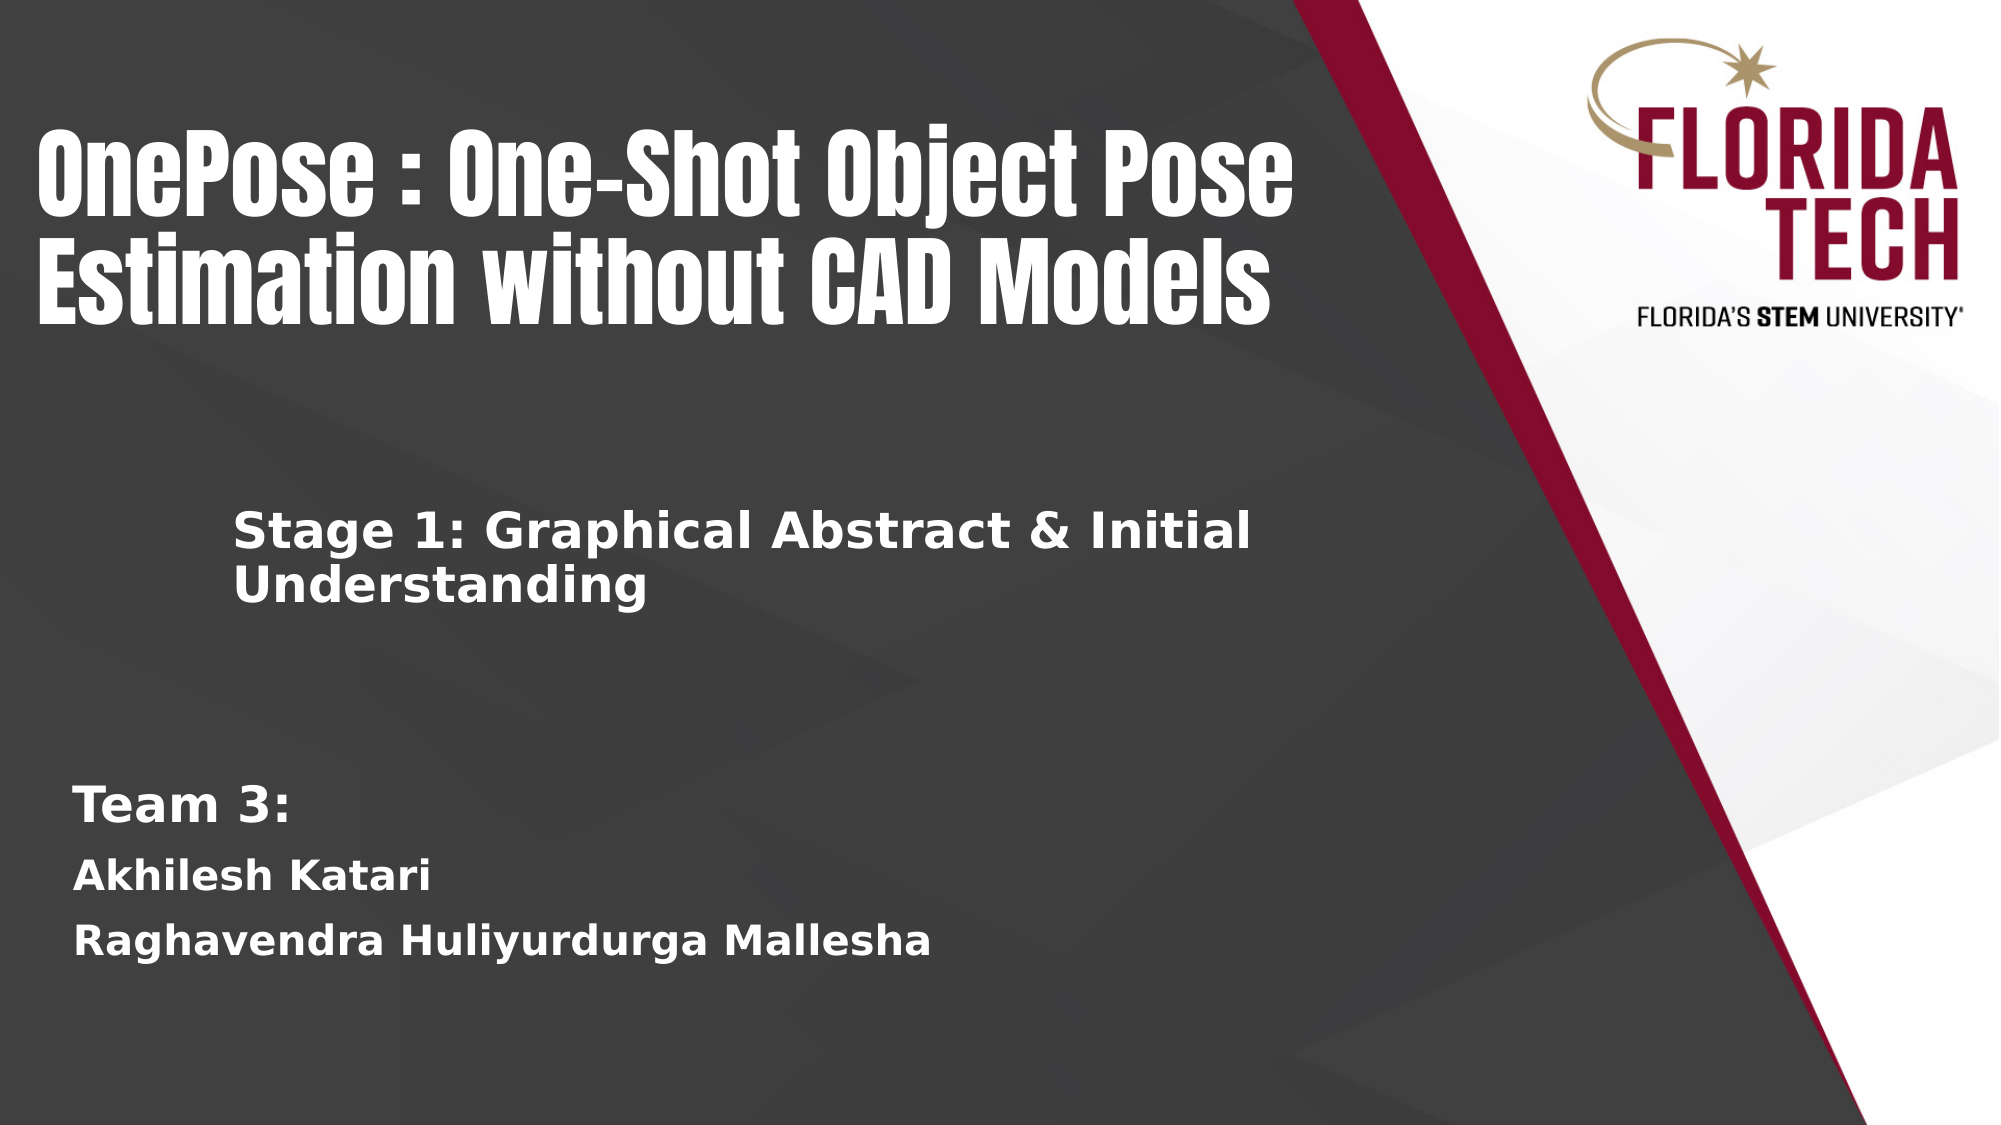

# OnePose : One-Shot Object Pose Estimation without CAD Models
Stage 1: Graphical Abstract & Initial Understanding
Team 3:
Akhilesh Katari
Raghavendra Huliyurdurga Mallesha